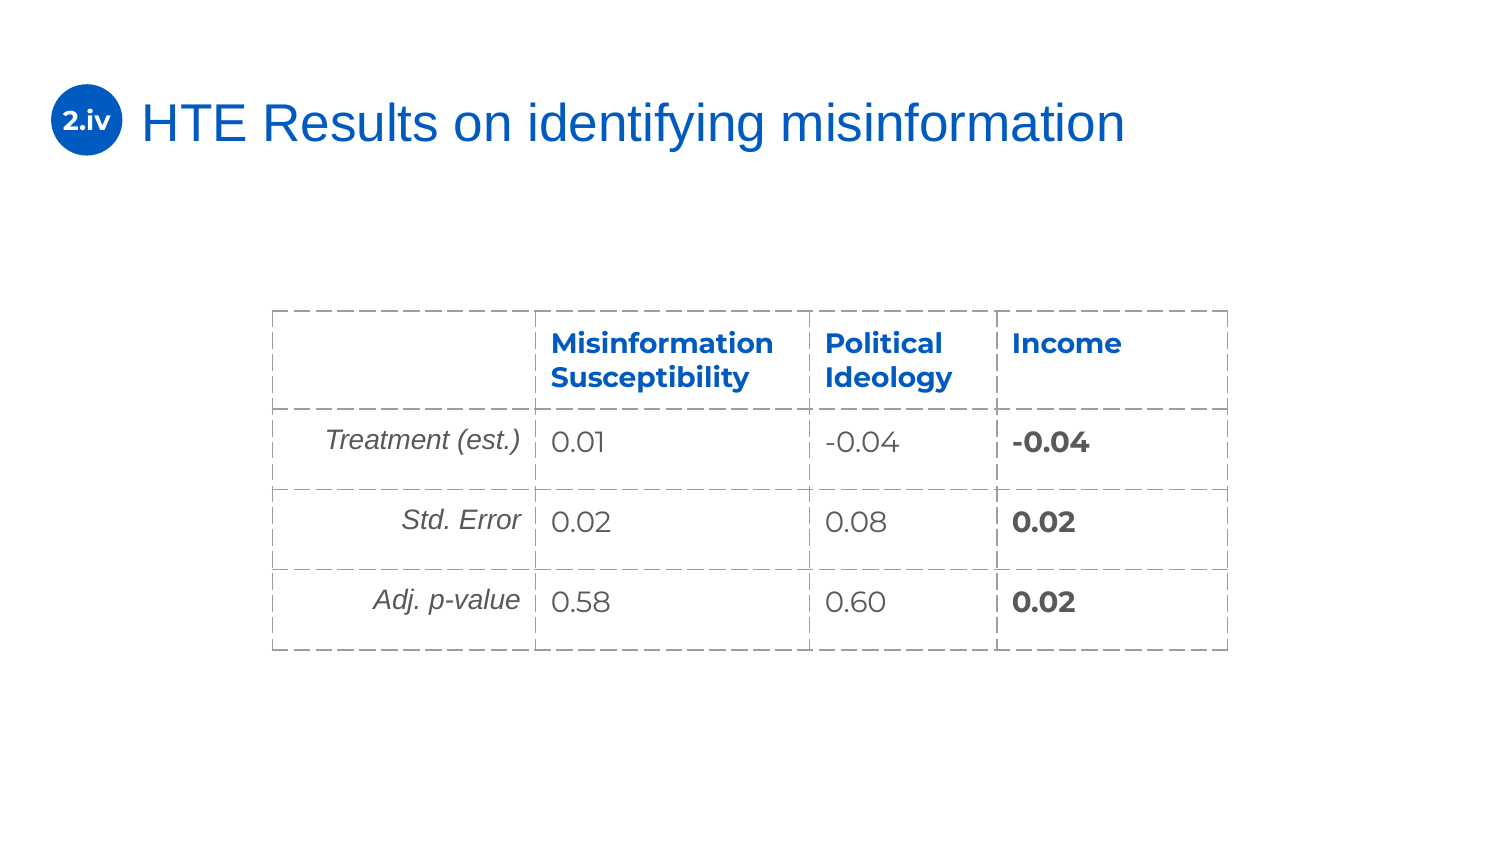

# HTE Results on identifying misinformation
2.iv
|  | Misinformation Susceptibility | Political Ideology | Income |
| --- | --- | --- | --- |
| Treatment (est.) | 0.01 | -0.04 | -0.04 |
| Std. Error | 0.02 | 0.08 | 0.02 |
| Adj. p-value | 0.58 | 0.60 | 0.02 |